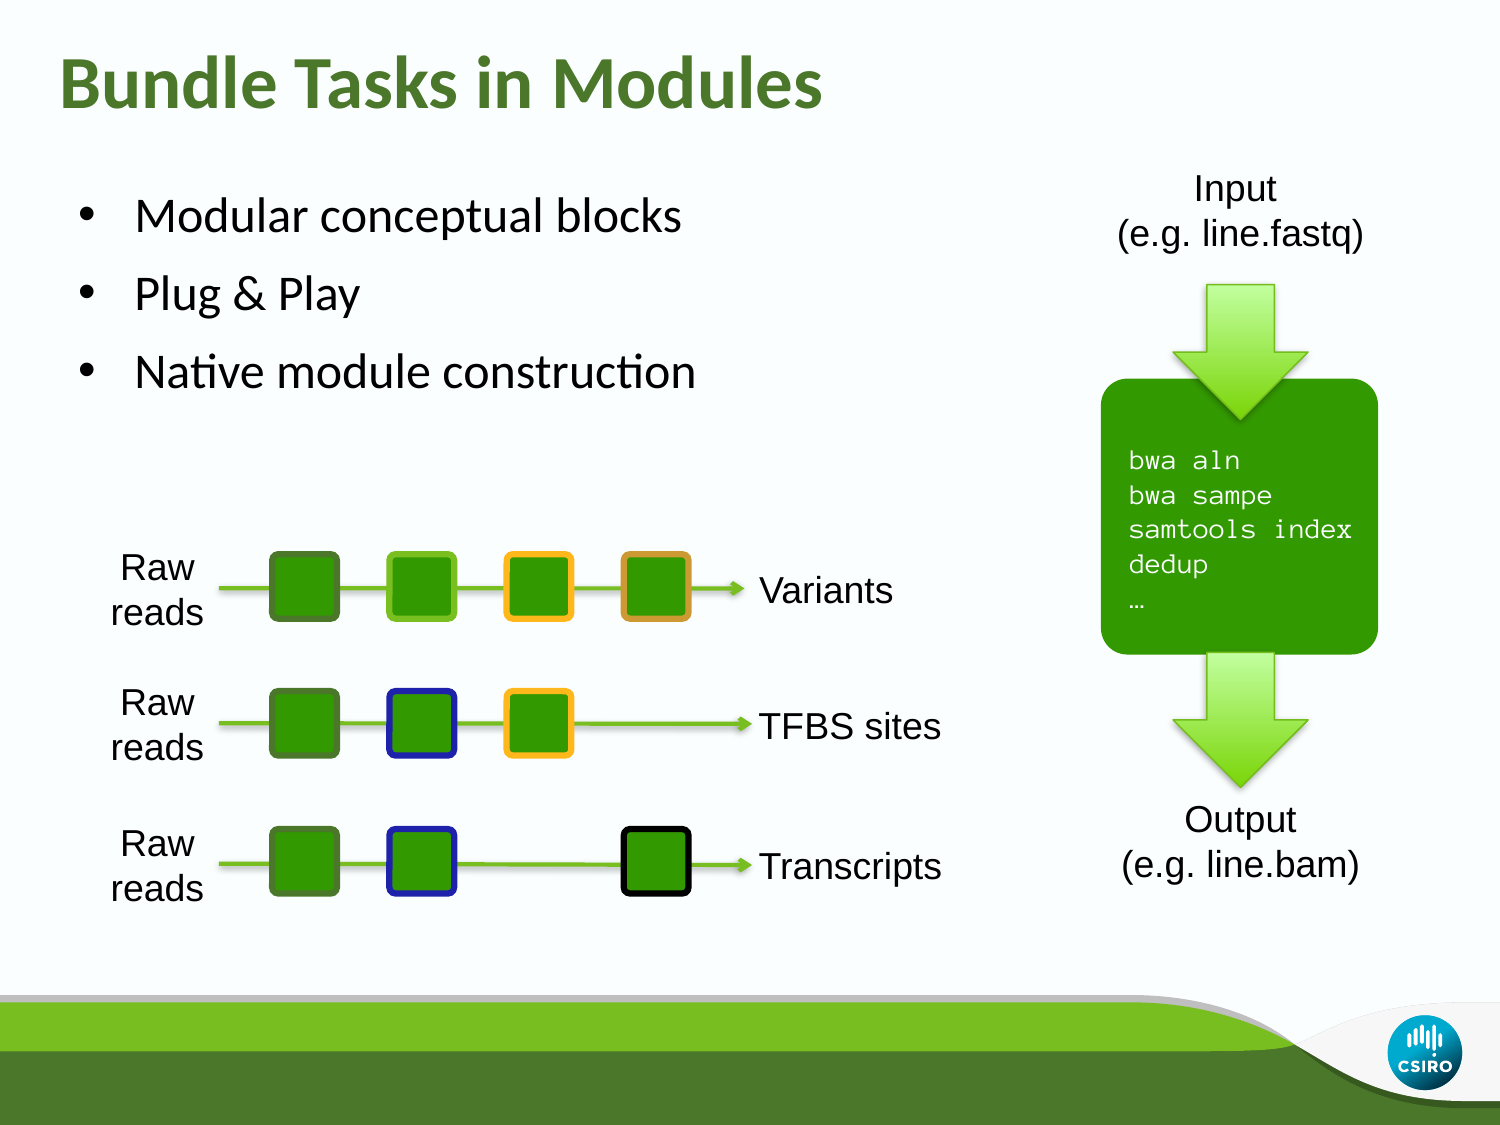

# Bundle Tasks in Modules
Input
(e.g. line.fastq)
Modular conceptual blocks
Plug & Play
Native module construction

bwa aln
bwa sampe
samtools index
dedup
…
Raw
reads

Variants

Raw
reads

TFBS sites
Output
(e.g. line.bam)
Raw
reads

Transcripts